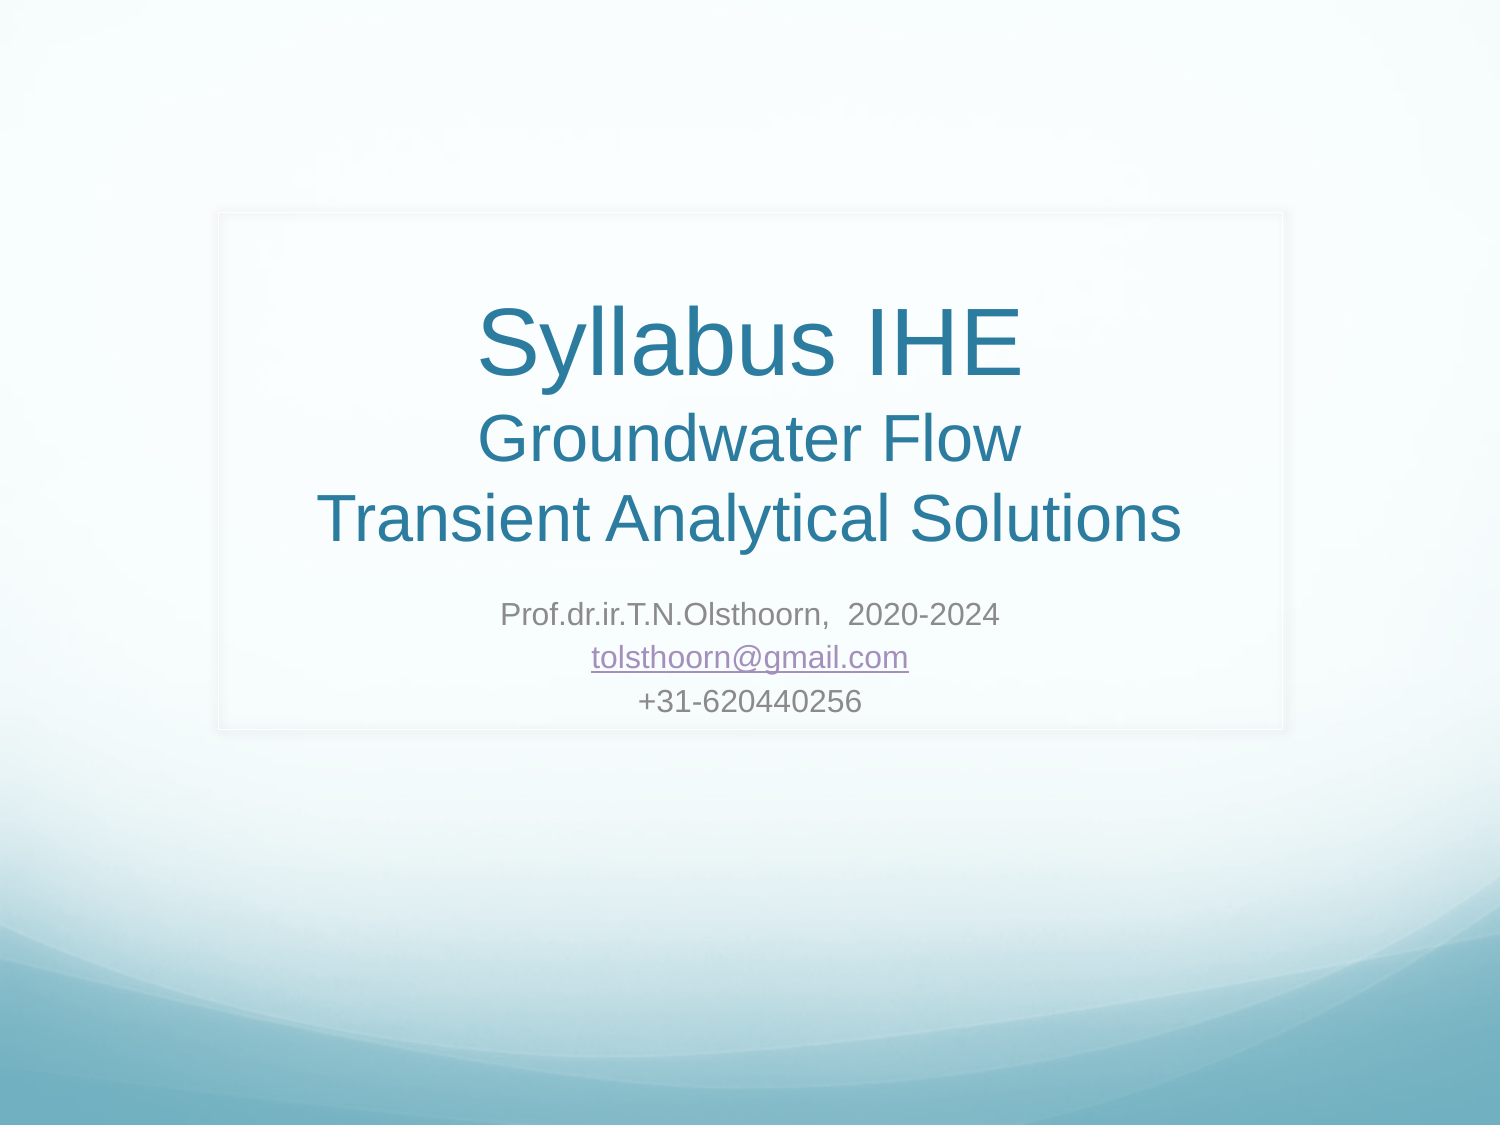

# Syllabus IHE Groundwater Flow Transient Analytical Solutions
Prof.dr.ir.T.N.Olsthoorn,  2020-2024
tolsthoorn@gmail.com
+31-620440256